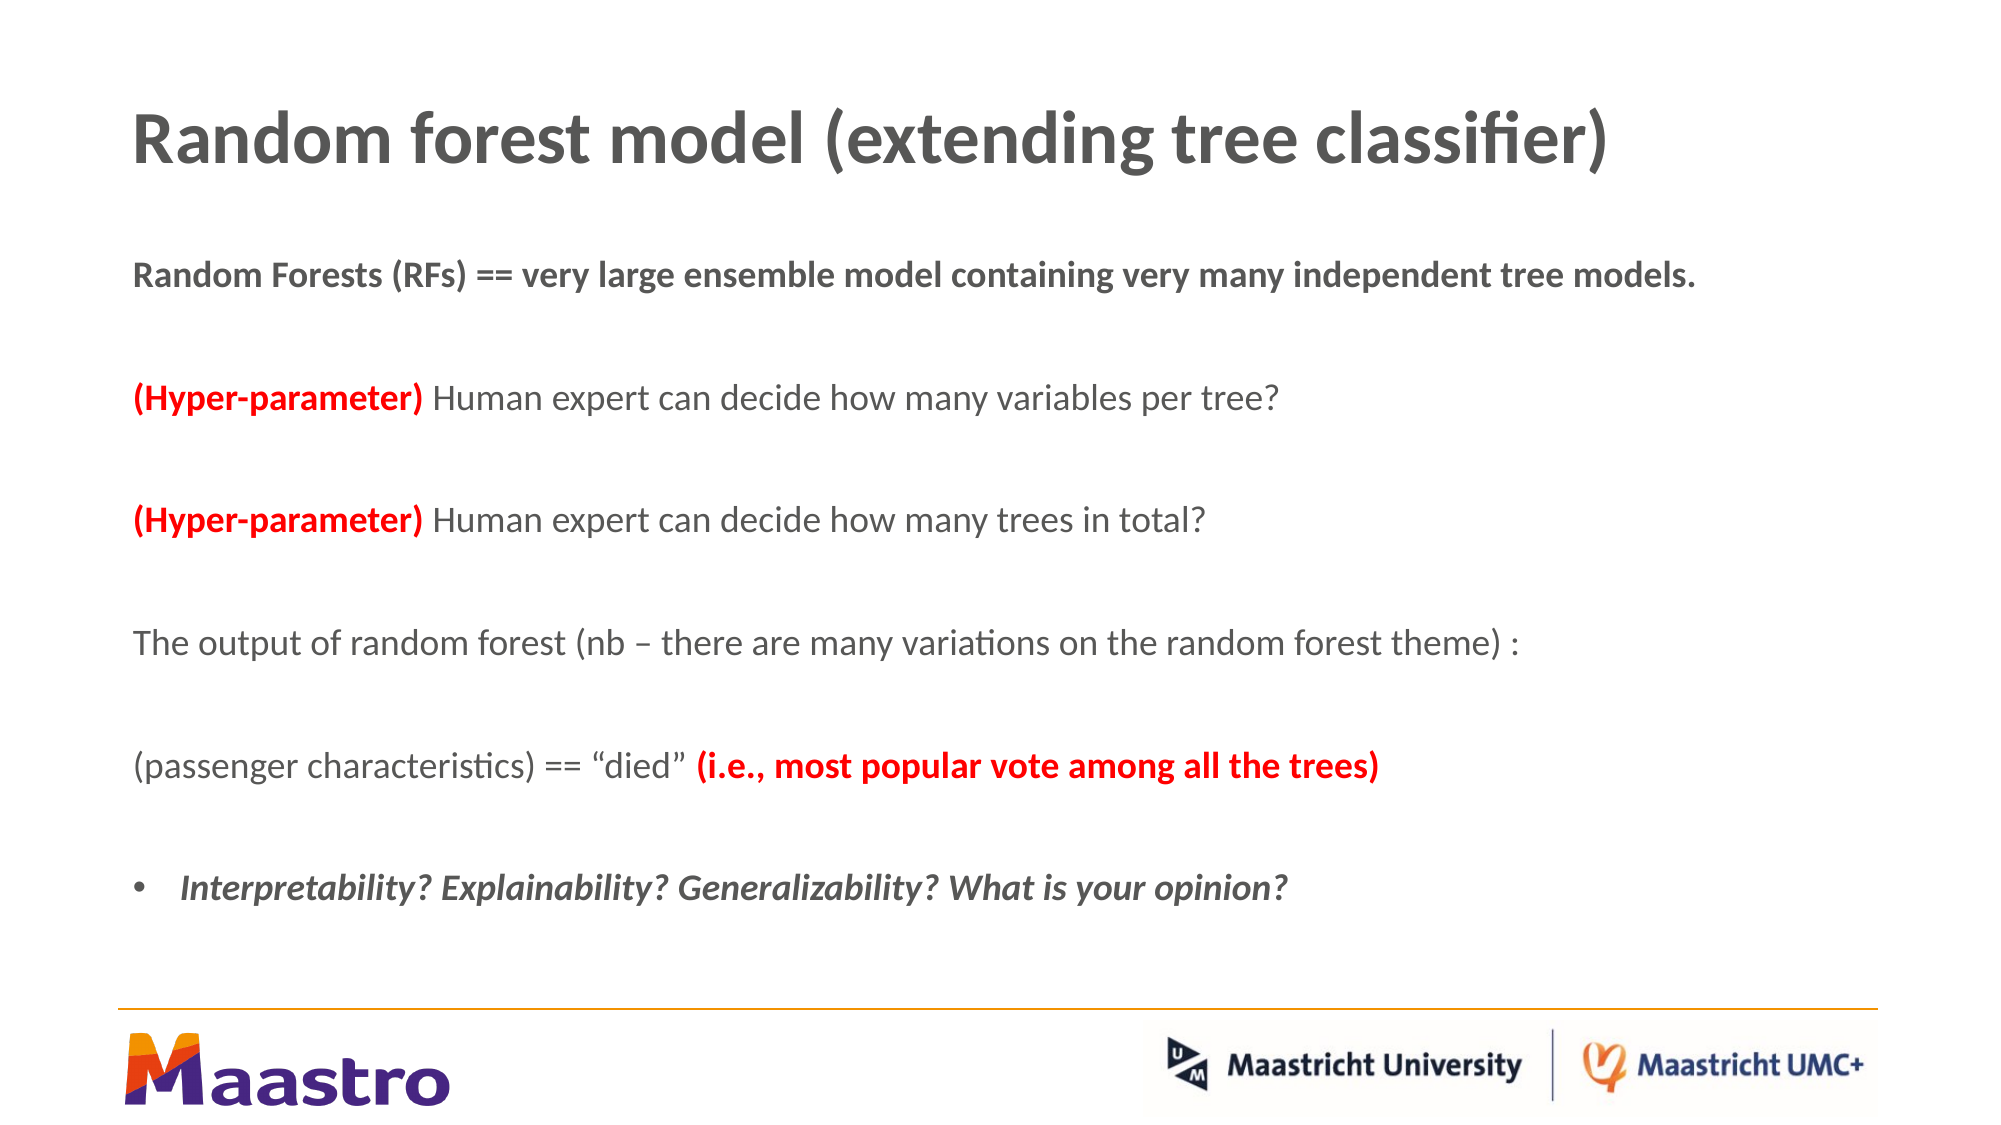

# Random forest model (extending tree classifier)
Random Forests (RFs) == very large ensemble model containing very many independent tree models.

(Hyper-parameter) Human expert can decide how many variables per tree?

(Hyper-parameter) Human expert can decide how many trees in total?

The output of random forest (nb – there are many variations on the random forest theme) :

(passenger characteristics) == “died” (i.e., most popular vote among all the trees)

Interpretability? Explainability? Generalizability? What is your opinion?